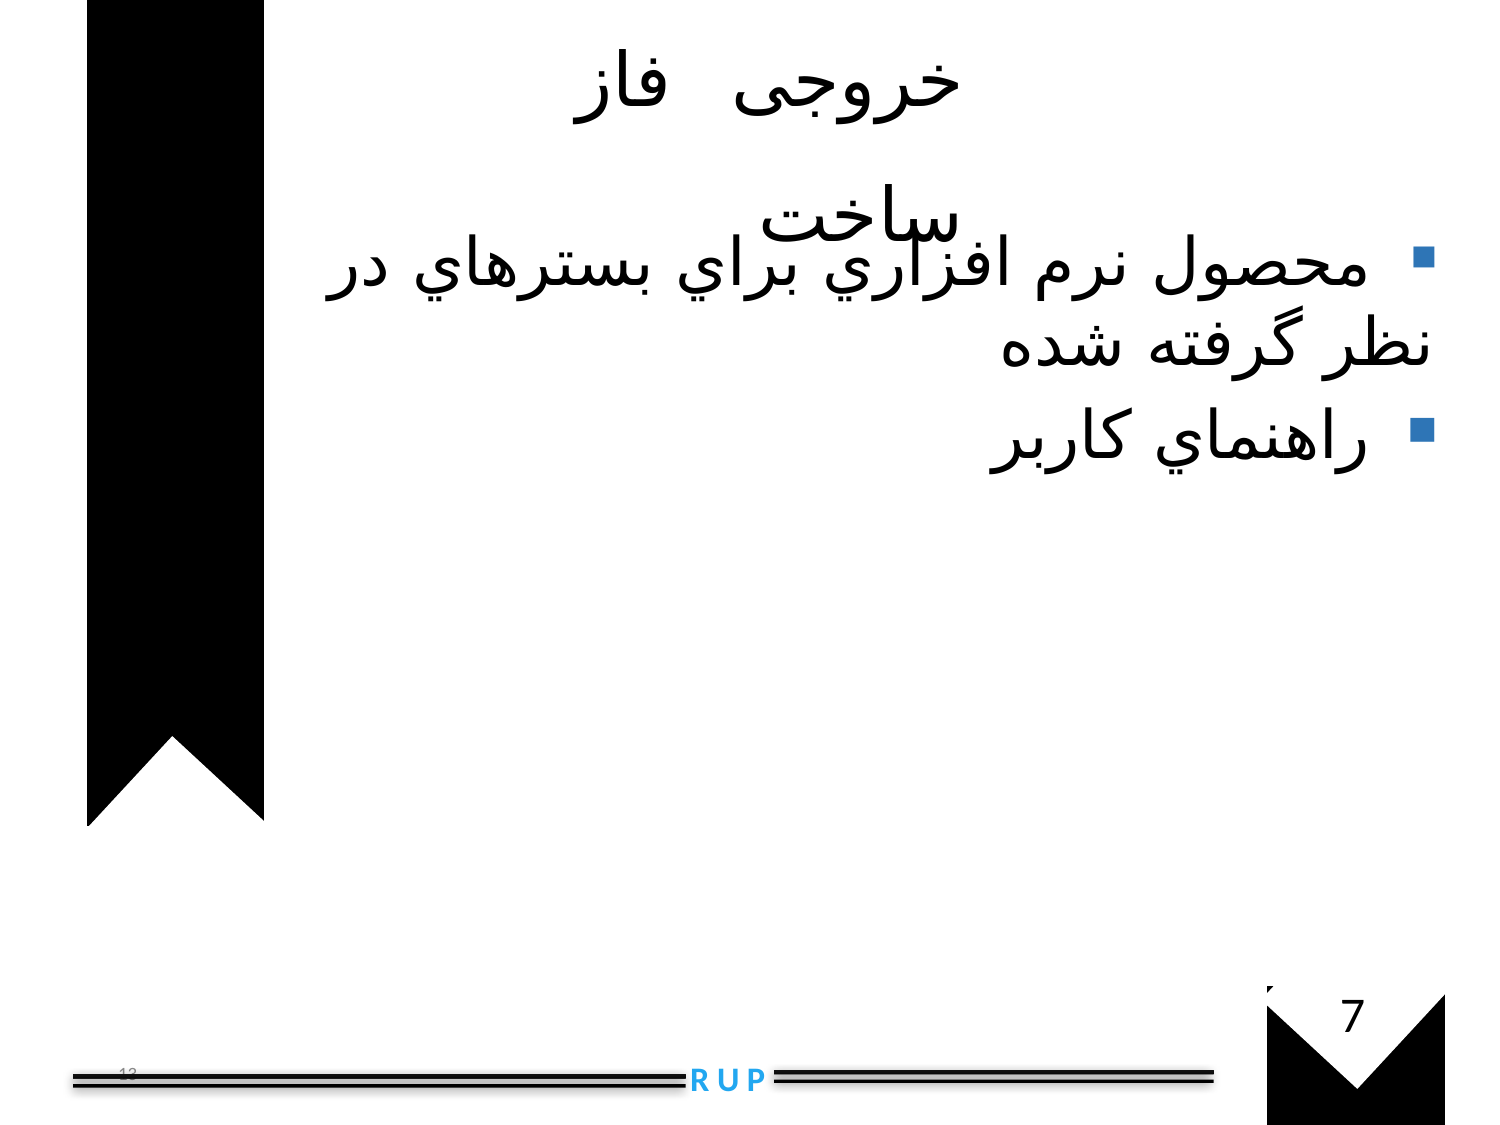

خروجی فاز ساخت
   محصول نرم افزاري براي بسترهاي در نظر گرفته شده
  راهنماي كاربر

7

13
R U P